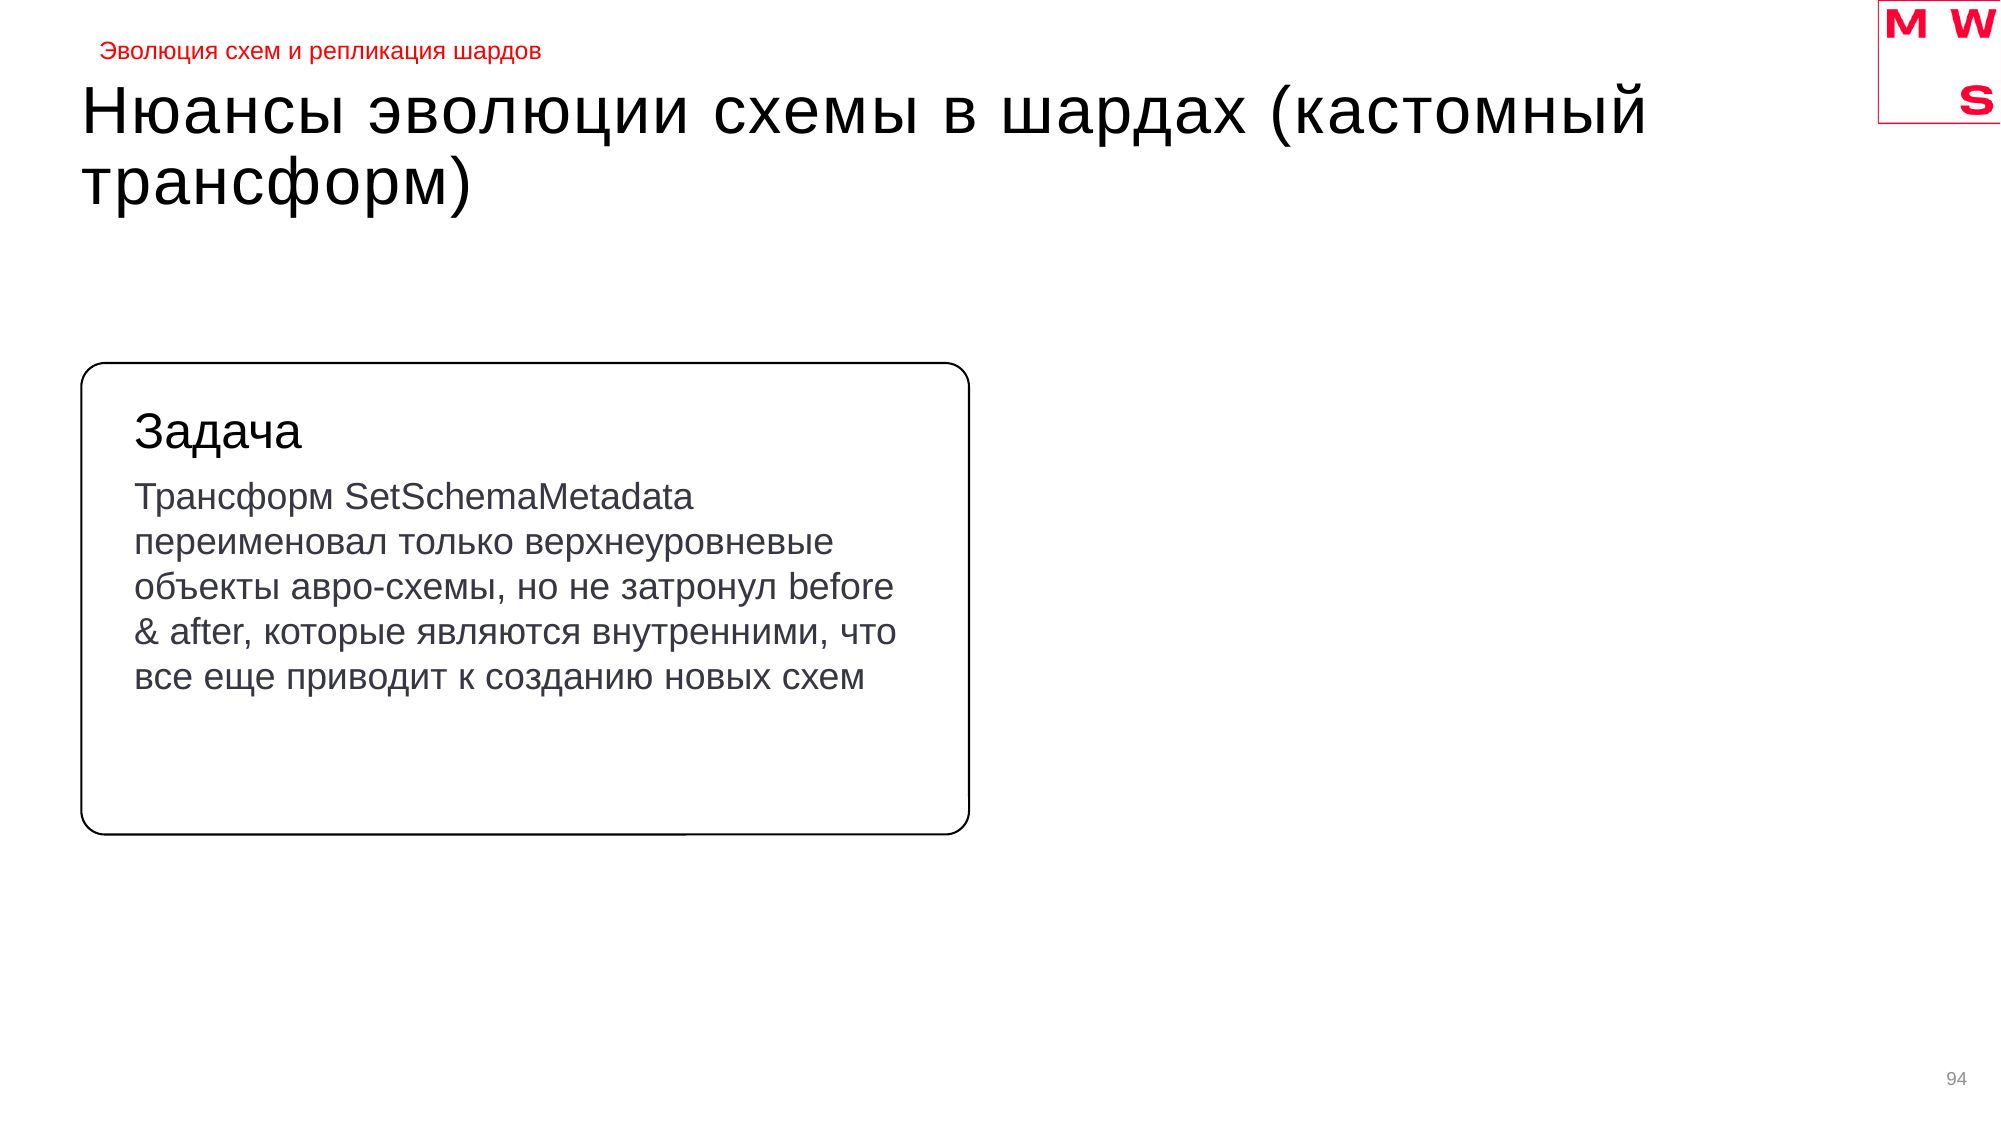

Эволюция схем и репликация шардов
# Нюансы эволюции схемы в шардах (кастомный трансформ)

Задача
Трансформ SetSchemaMetadata переименовал только верхнеуровневые объекты авро-схемы, но не затронул before & after, которые являются внутренними, что все еще приводит к созданию новых схем
94